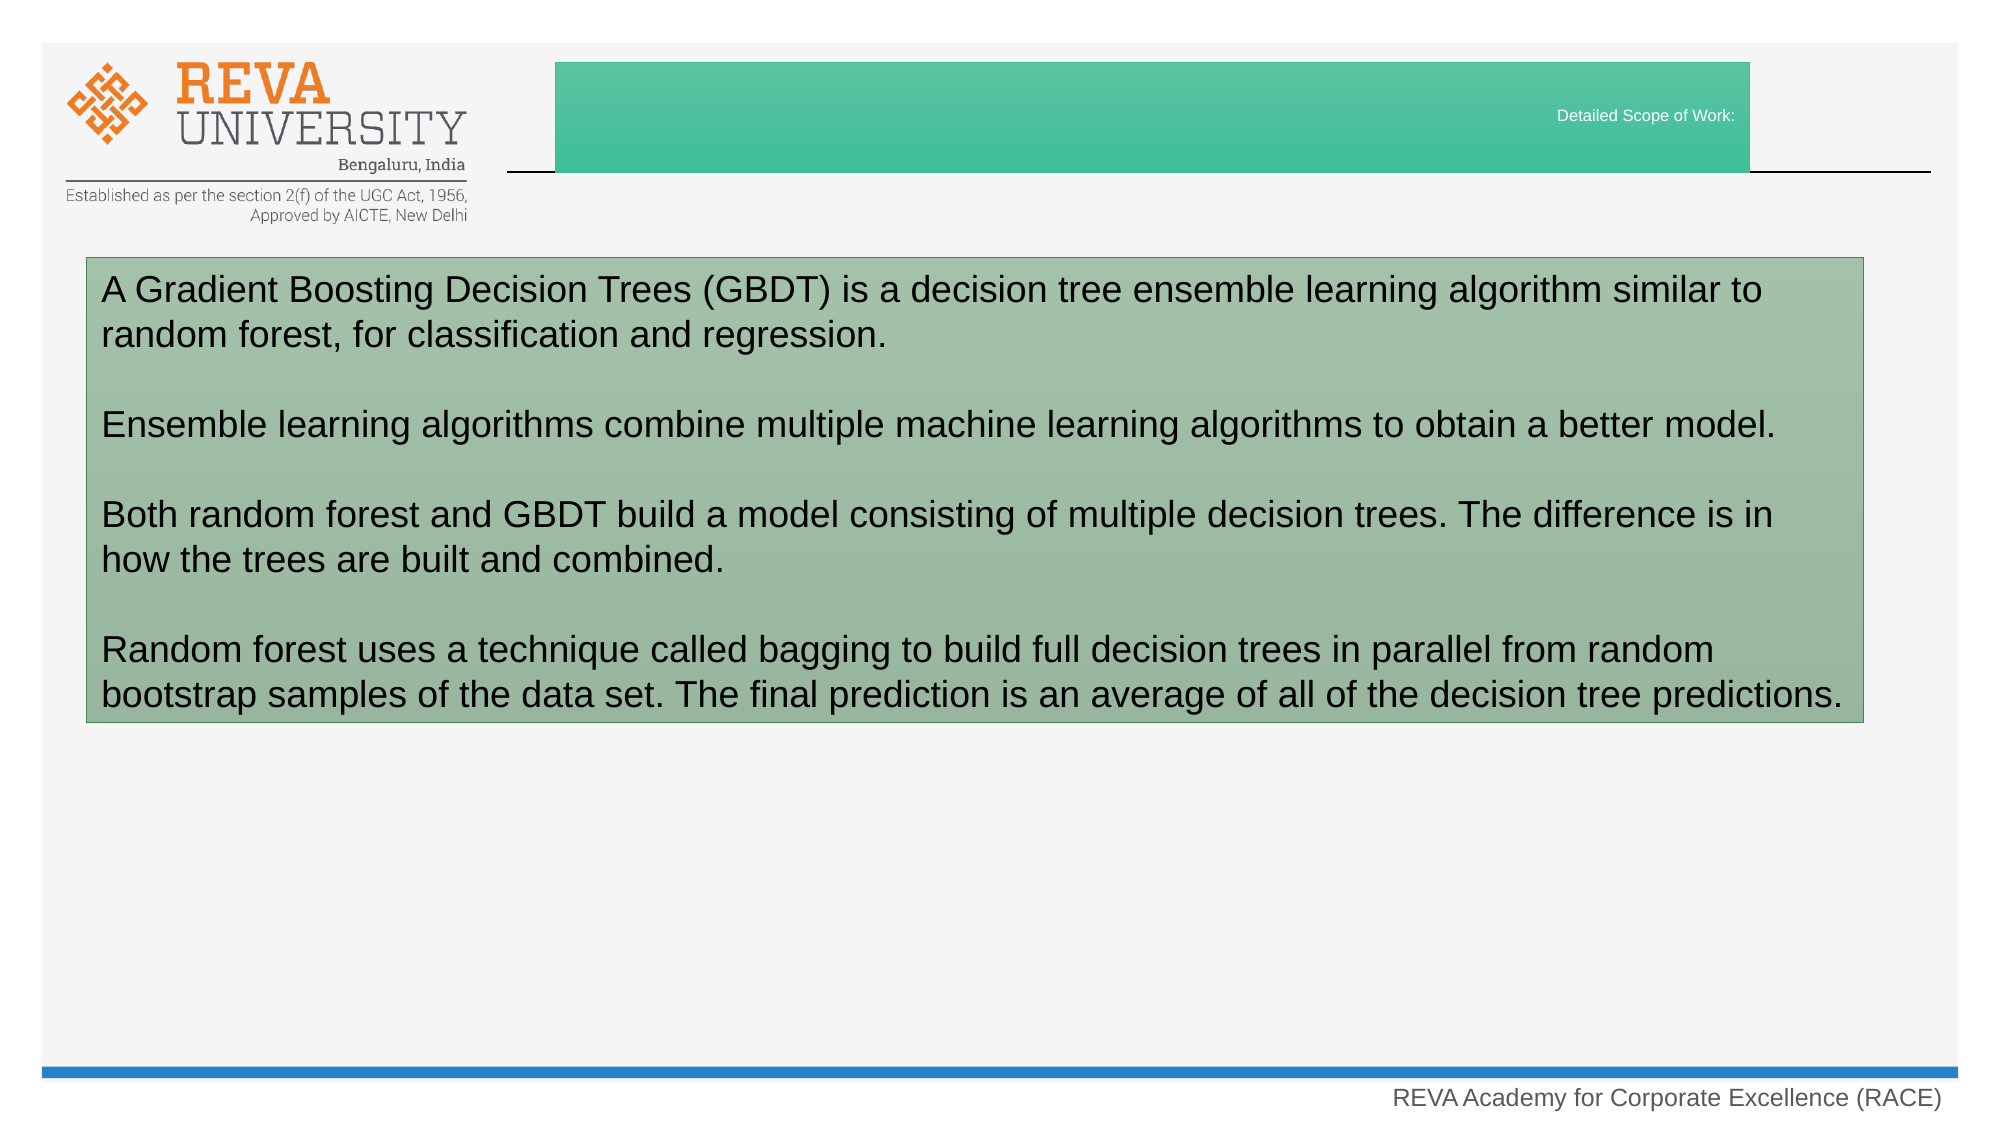

# Detailed Scope of Work:
A Gradient Boosting Decision Trees (GBDT) is a decision tree ensemble learning algorithm similar to random forest, for classification and regression.

Ensemble learning algorithms combine multiple machine learning algorithms to obtain a better model.

Both random forest and GBDT build a model consisting of multiple decision trees. The difference is in how the trees are built and combined.

Random forest uses a technique called bagging to build full decision trees in parallel from random bootstrap samples of the data set. The final prediction is an average of all of the decision tree predictions.